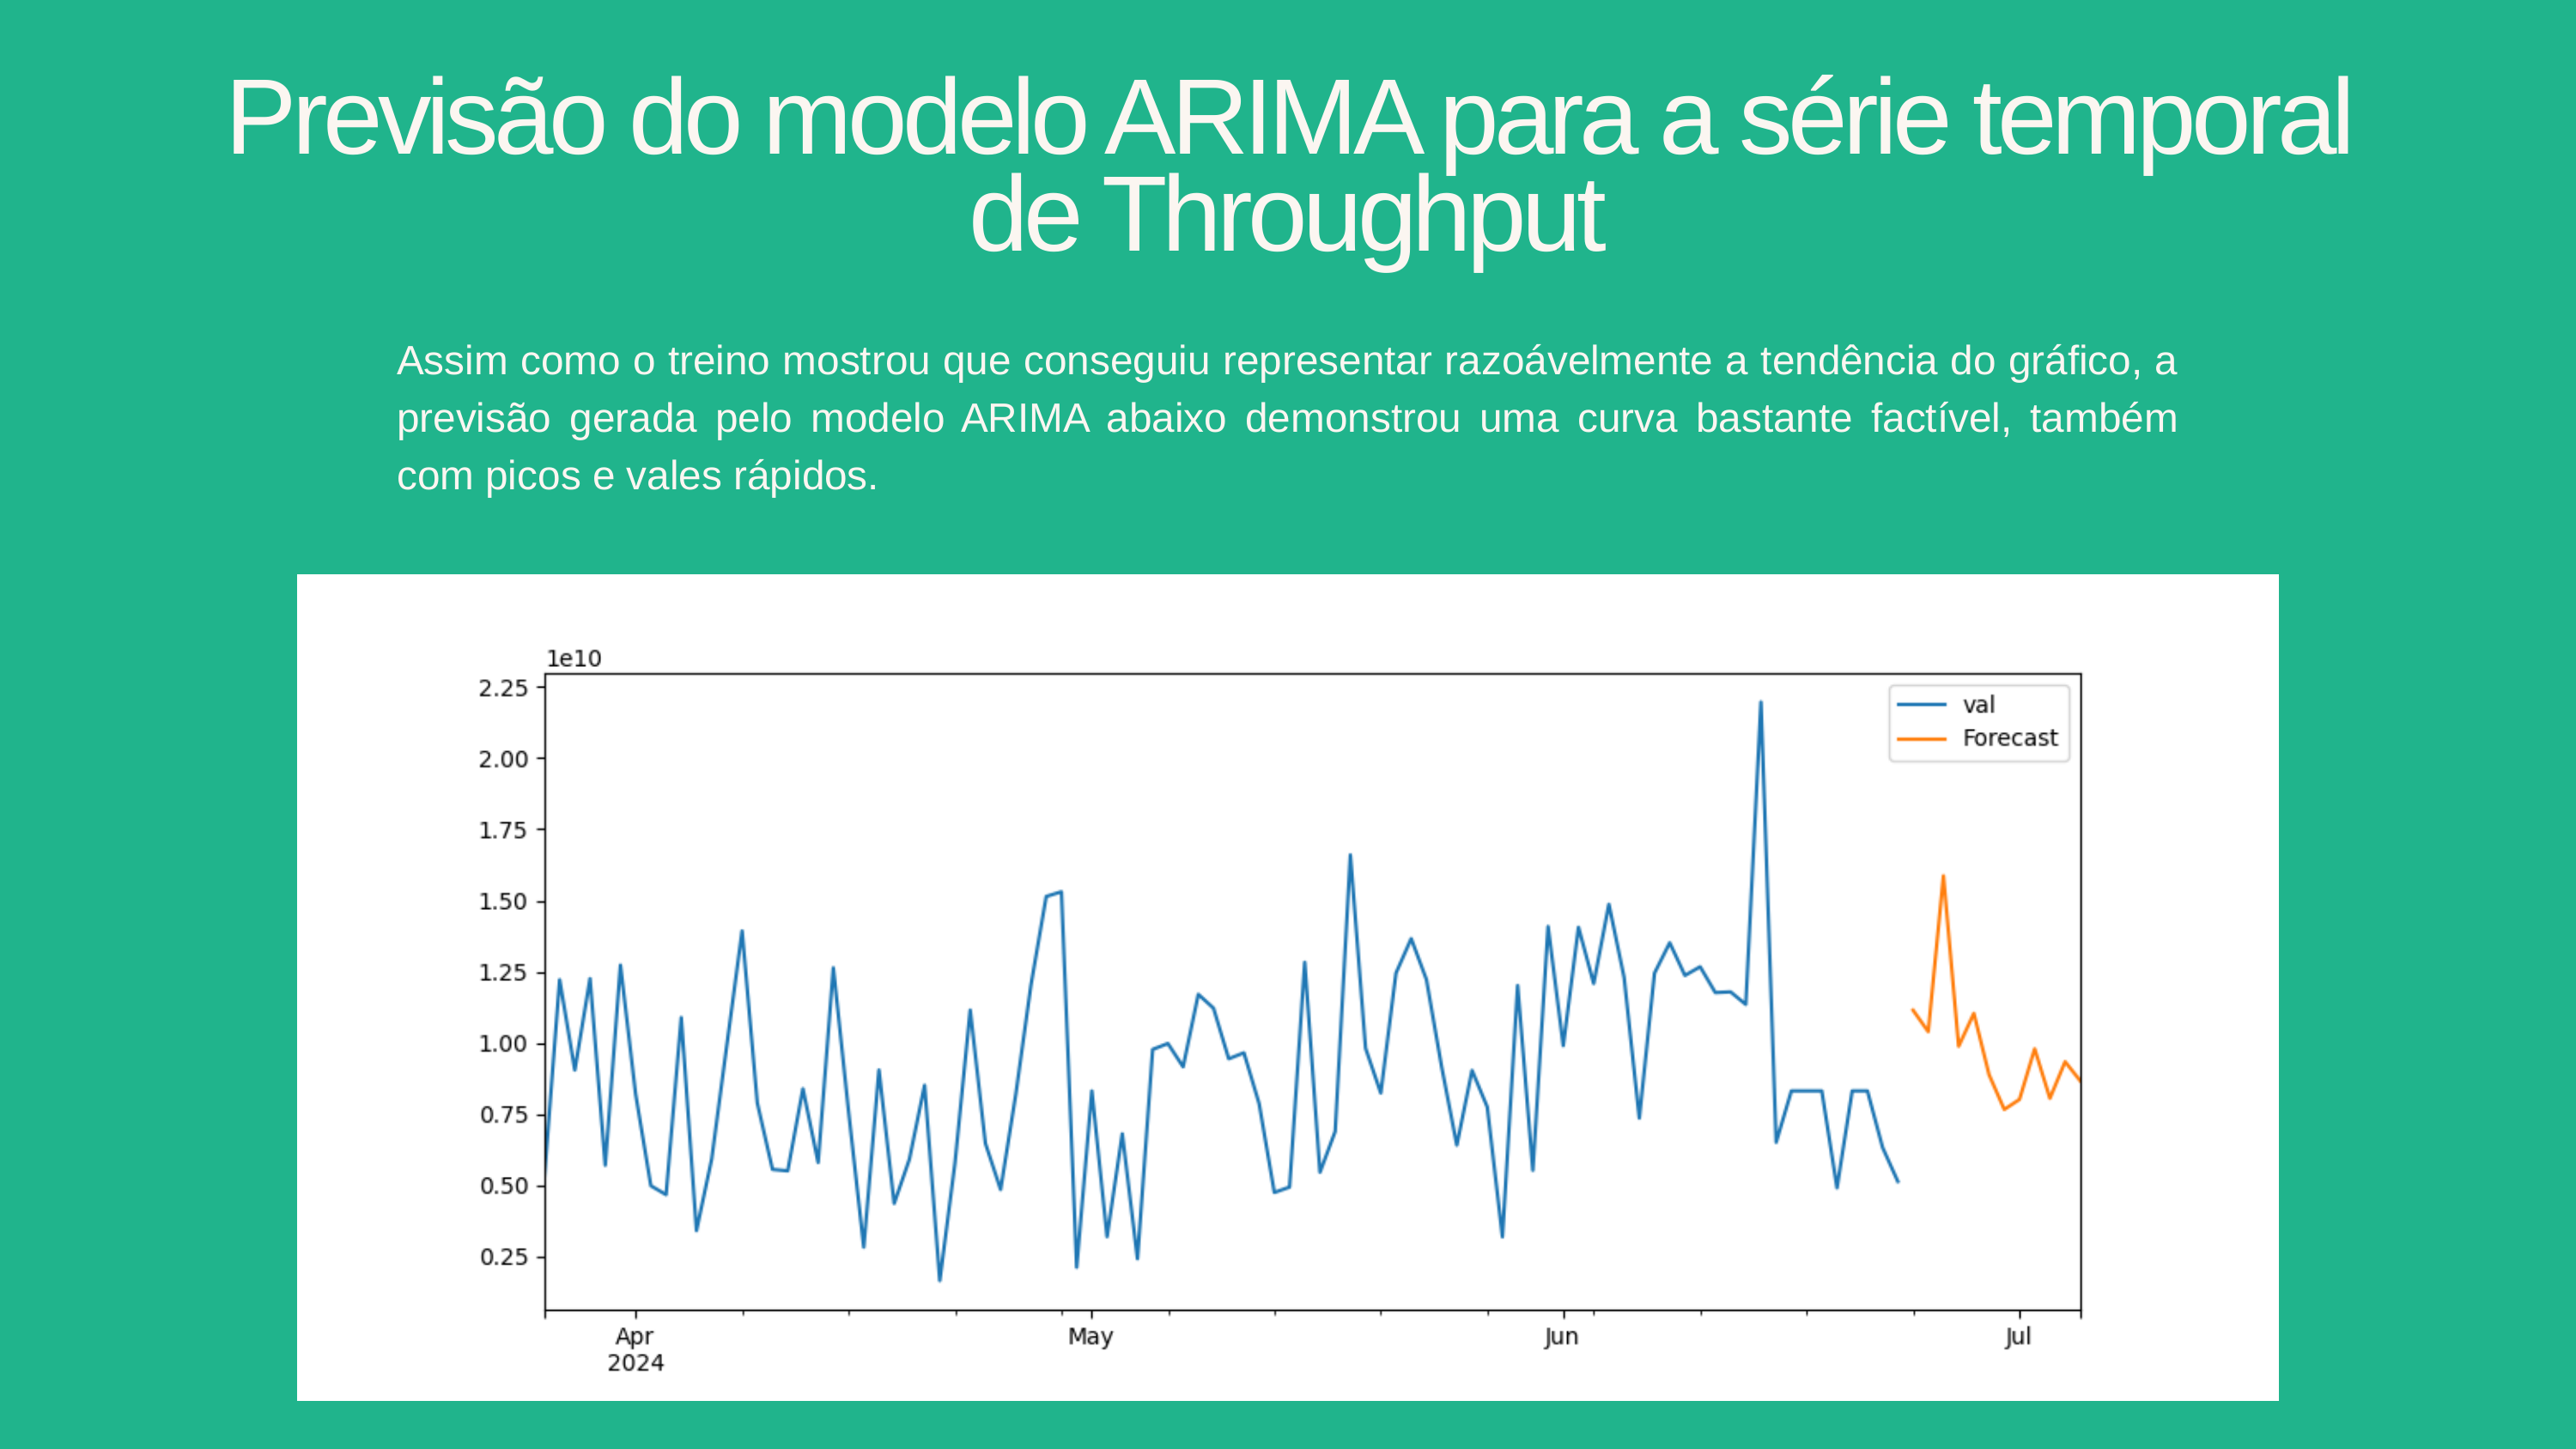

Previsão do modelo ARIMA para a série temporal de Throughput
Assim como o treino mostrou que conseguiu representar razoávelmente a tendência do gráfico, a previsão gerada pelo modelo ARIMA abaixo demonstrou uma curva bastante factível, também com picos e vales rápidos.